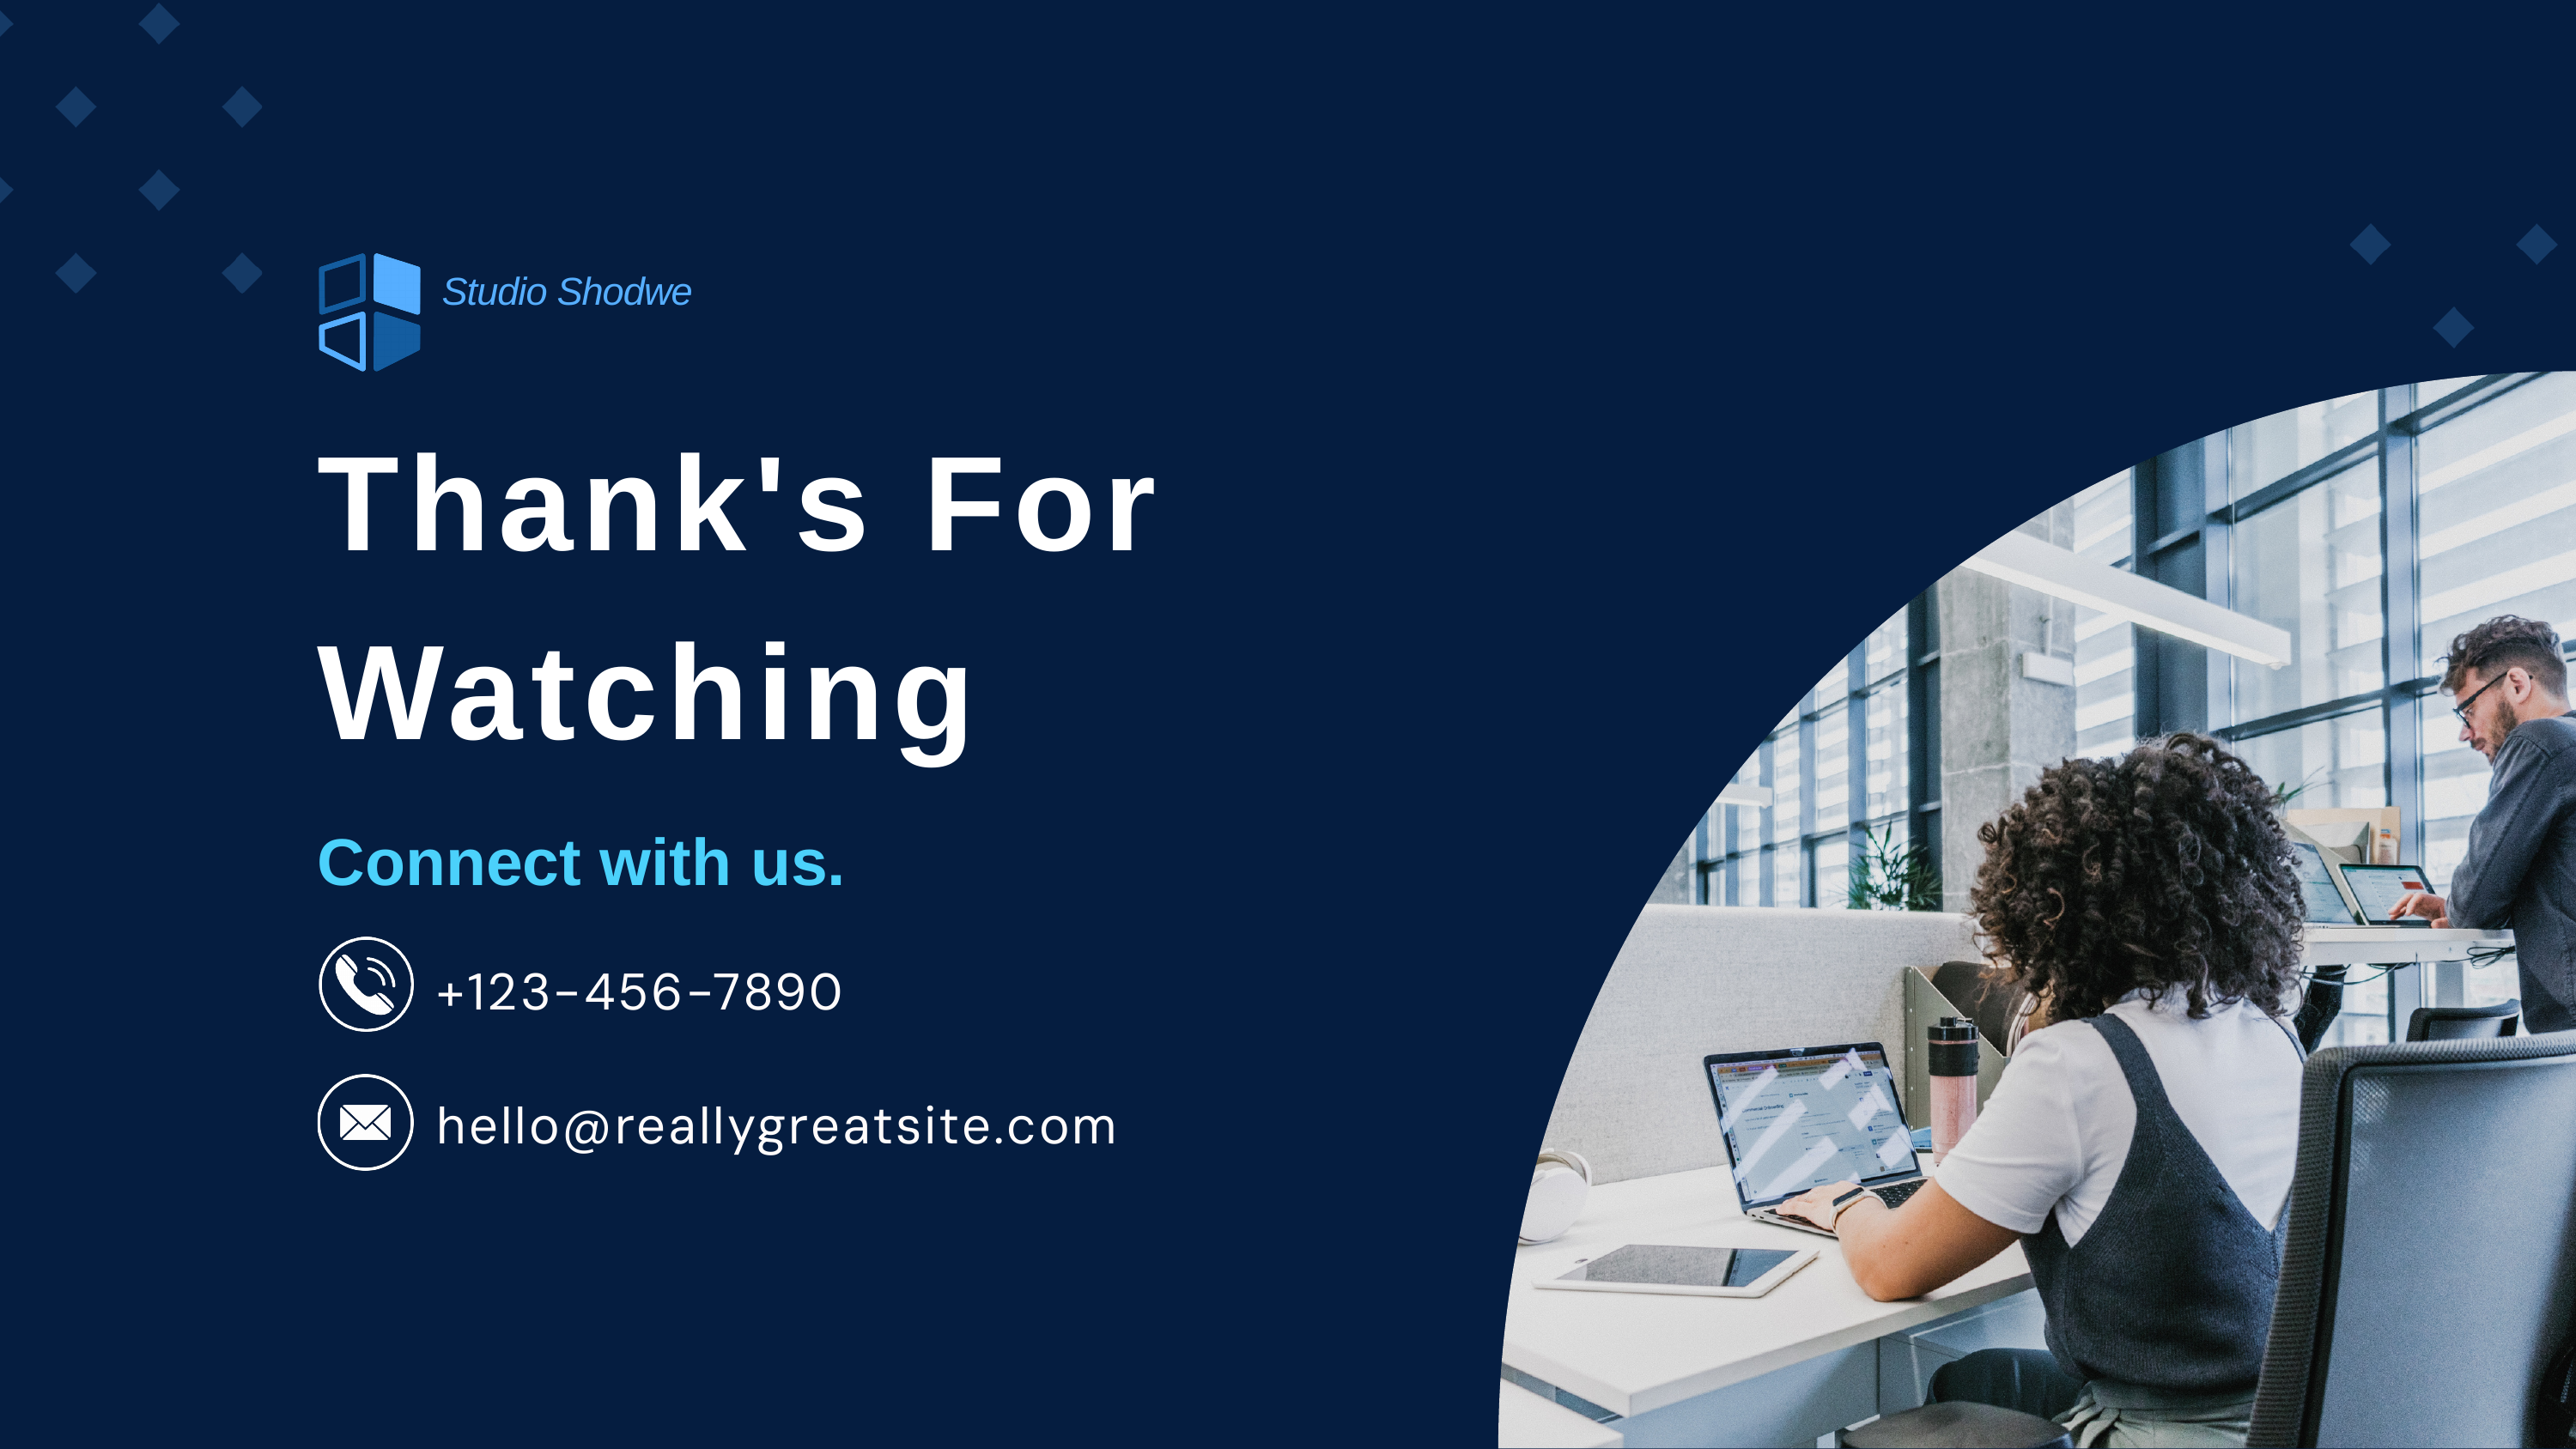

Studio Shodwe

Thank's For Watching
Connect with us.

+123-456-7890

hello@reallygreatsite.com